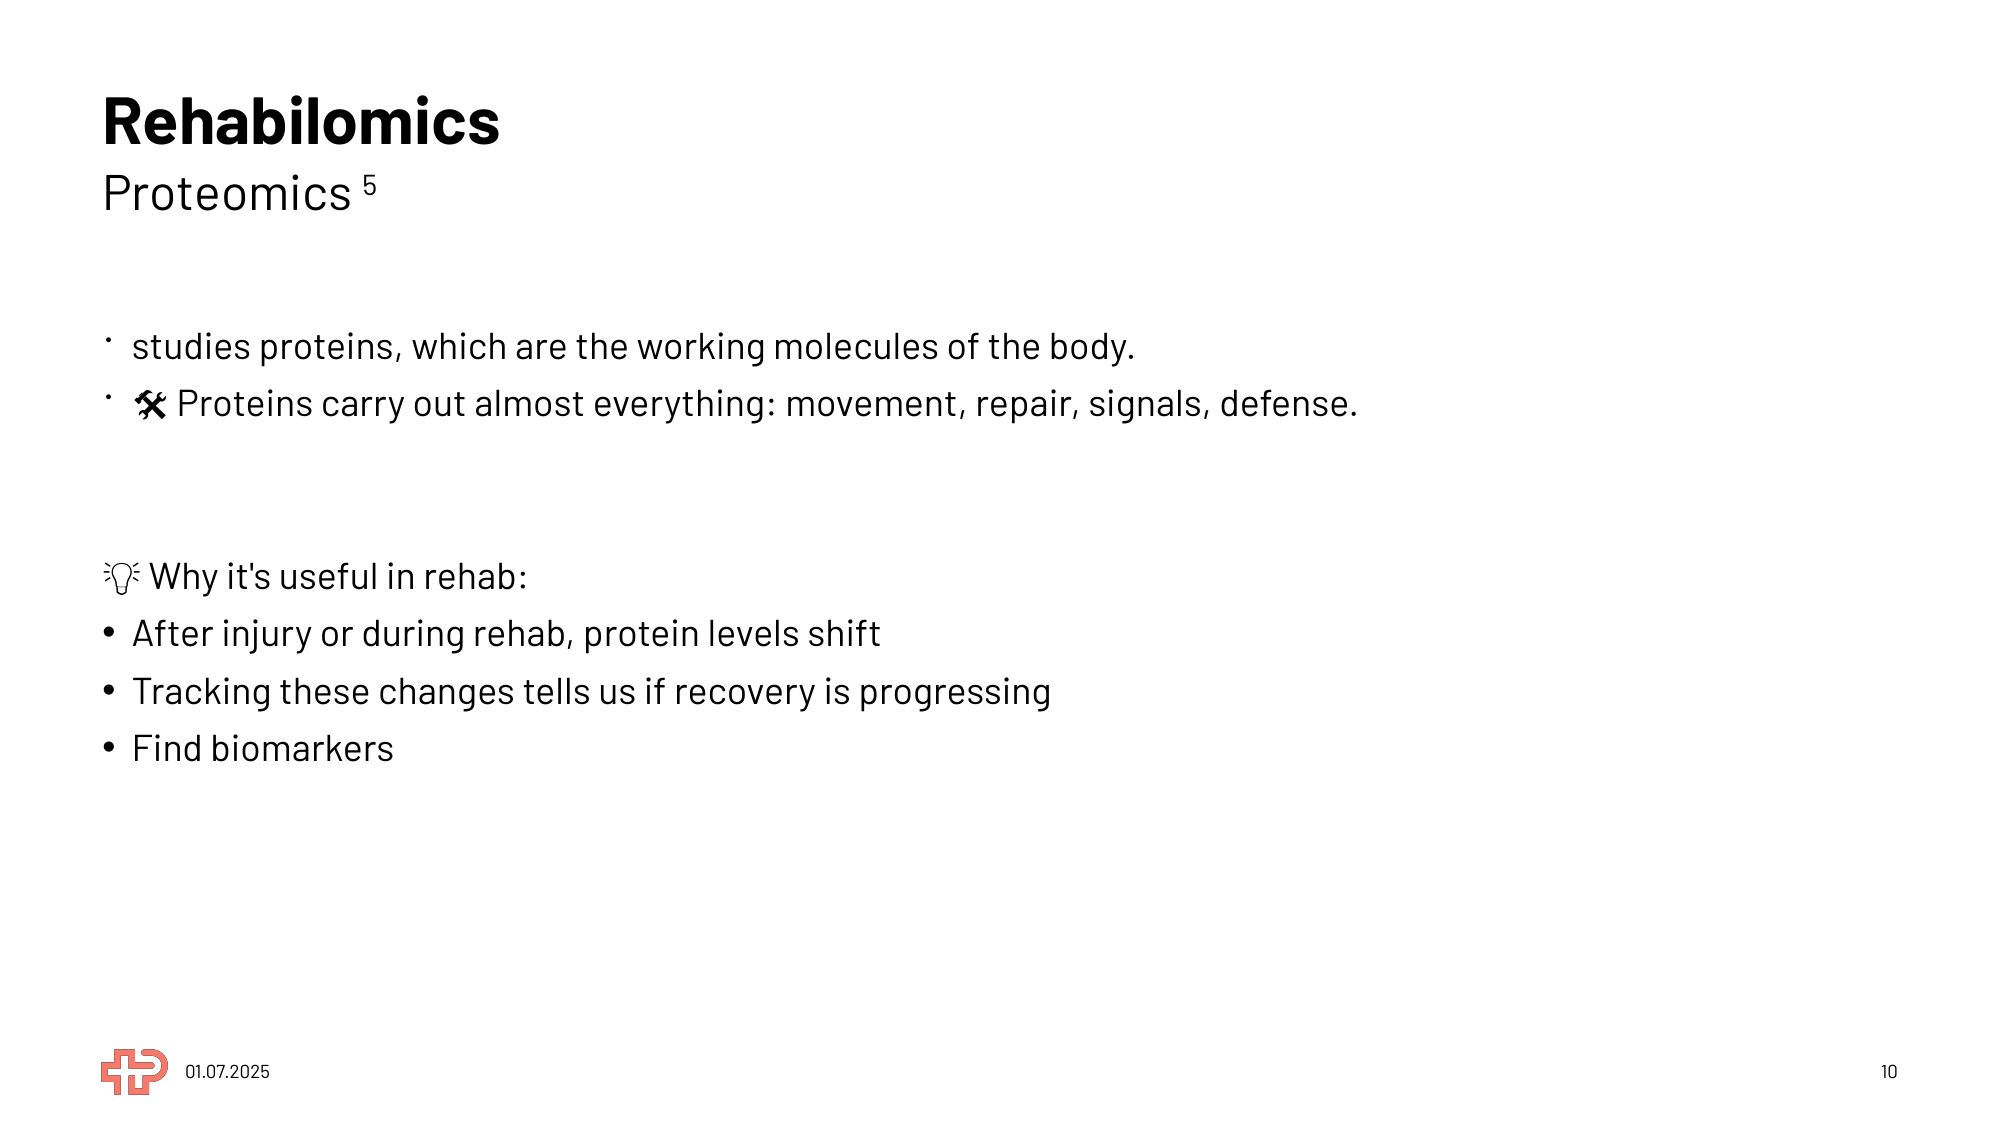

# Rehabilomics
Proteomics 5
studies proteins, which are the working molecules of the body.
🛠️ Proteins carry out almost everything: movement, repair, signals, defense.

💡 Why it's useful in rehab:
After injury or during rehab, protein levels shift
Tracking these changes tells us if recovery is progressing
Find biomarkers
01.07.2025
10